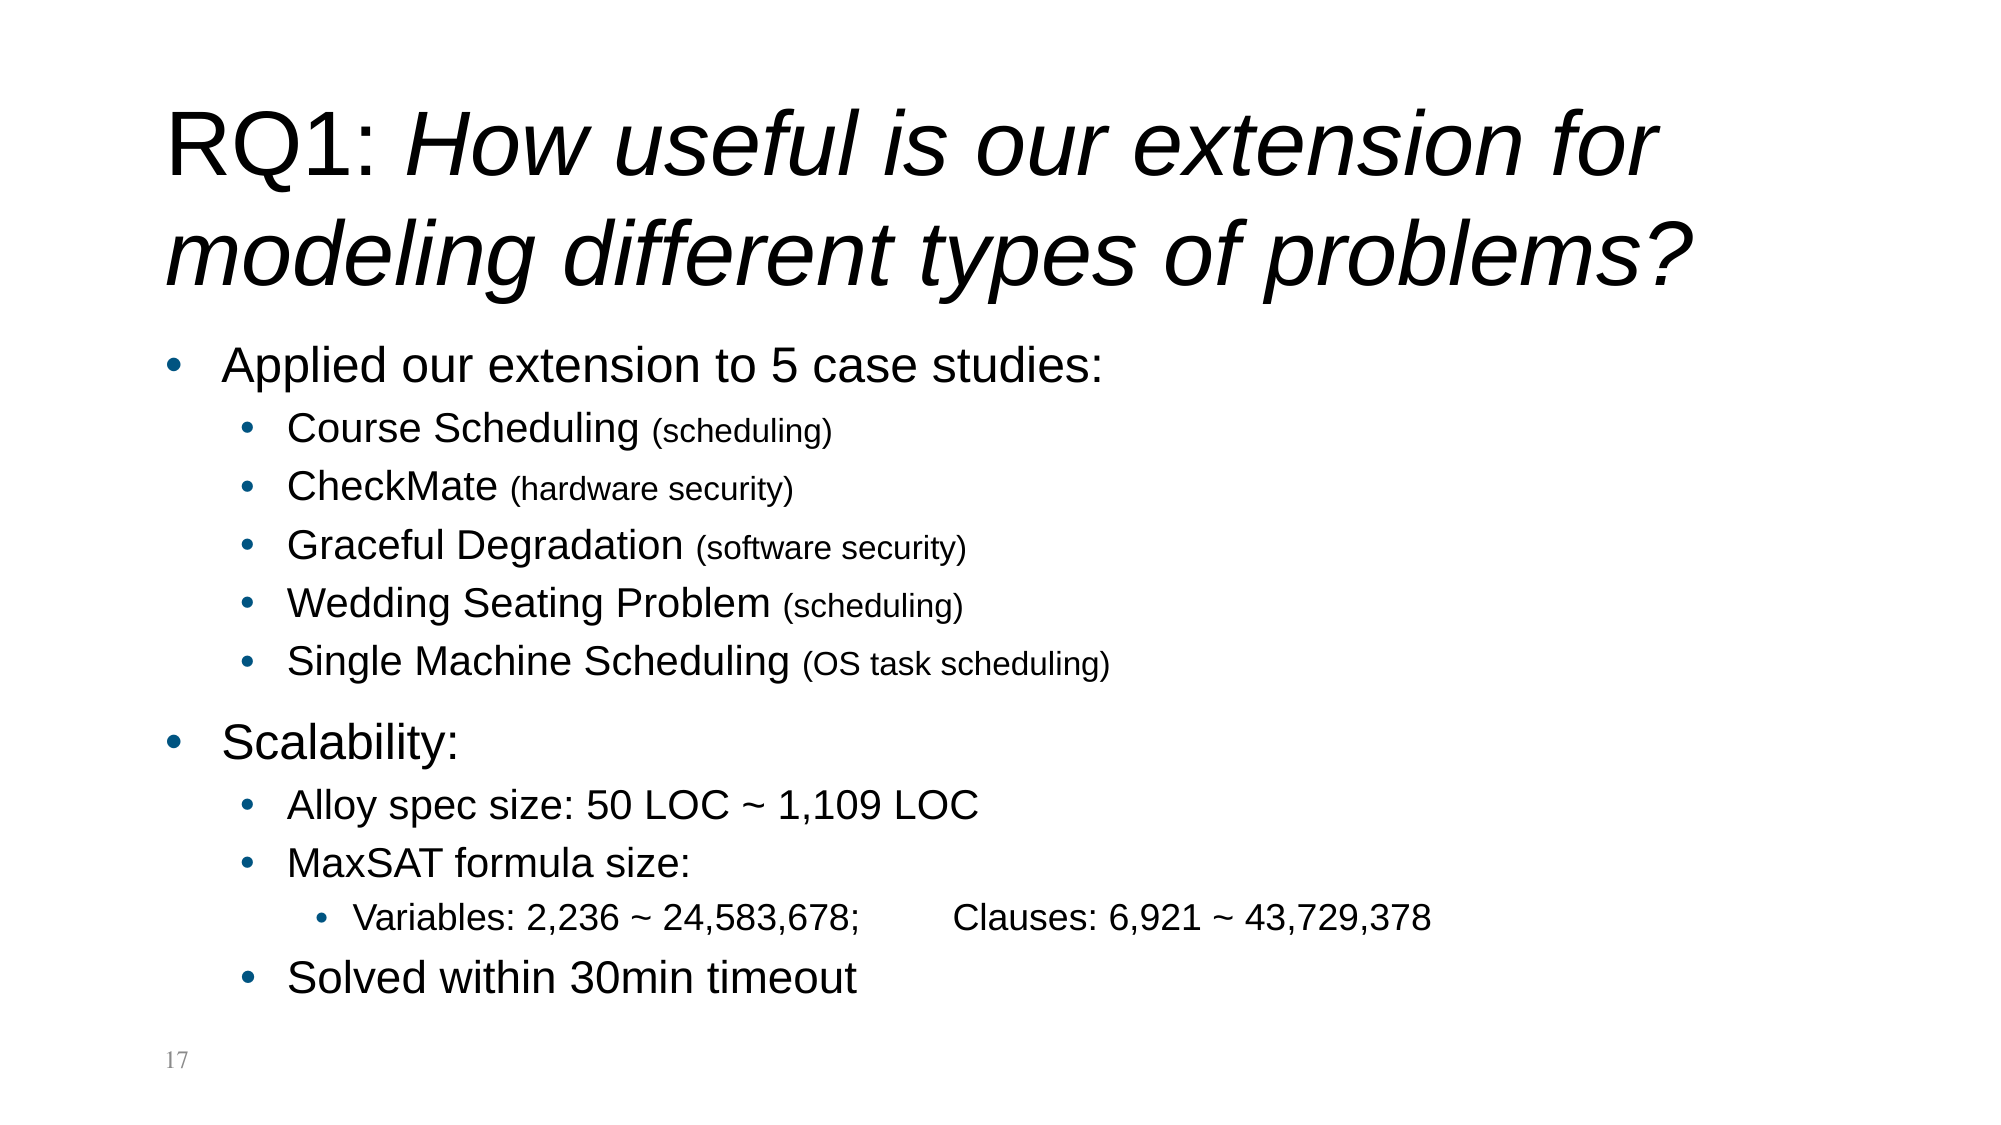

# RQ1: How useful is our extension for modeling different types of problems?
Applied our extension to 5 case studies:
Course Scheduling (scheduling)
CheckMate (hardware security)
Graceful Degradation (software security)
Wedding Seating Problem (scheduling)
Single Machine Scheduling (OS task scheduling)
Scalability:
Alloy spec size: 50 LOC ~ 1,109 LOC
MaxSAT formula size:
Variables: 2,236 ~ 24,583,678;	Clauses: 6,921 ~ 43,729,378
Solved within 30min timeout
17